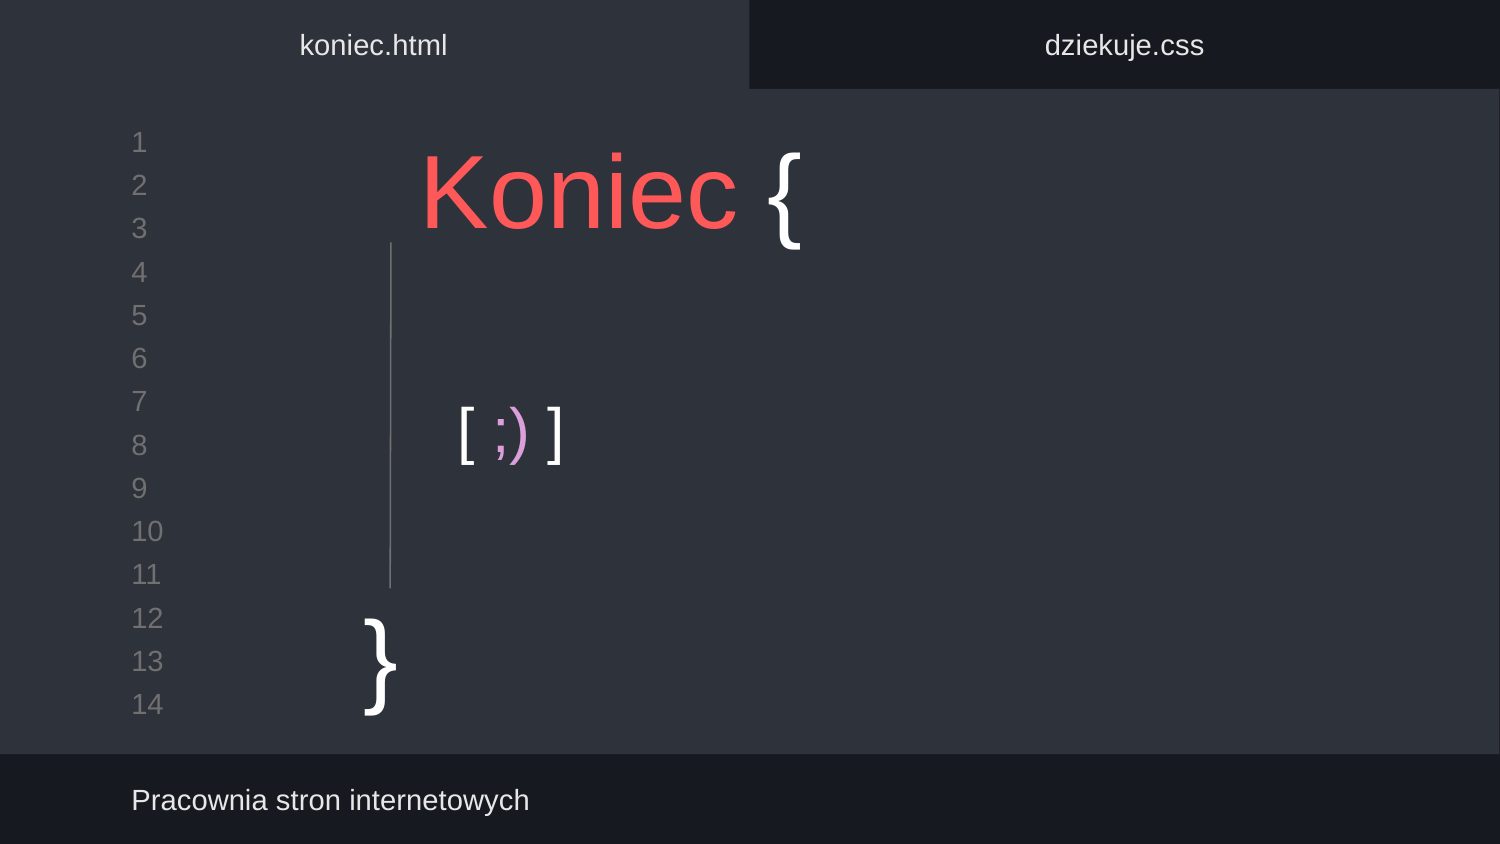

koniec.html
dziekuje.css
# Koniec {
[ ;) ]
}
Pracownia stron internetowych